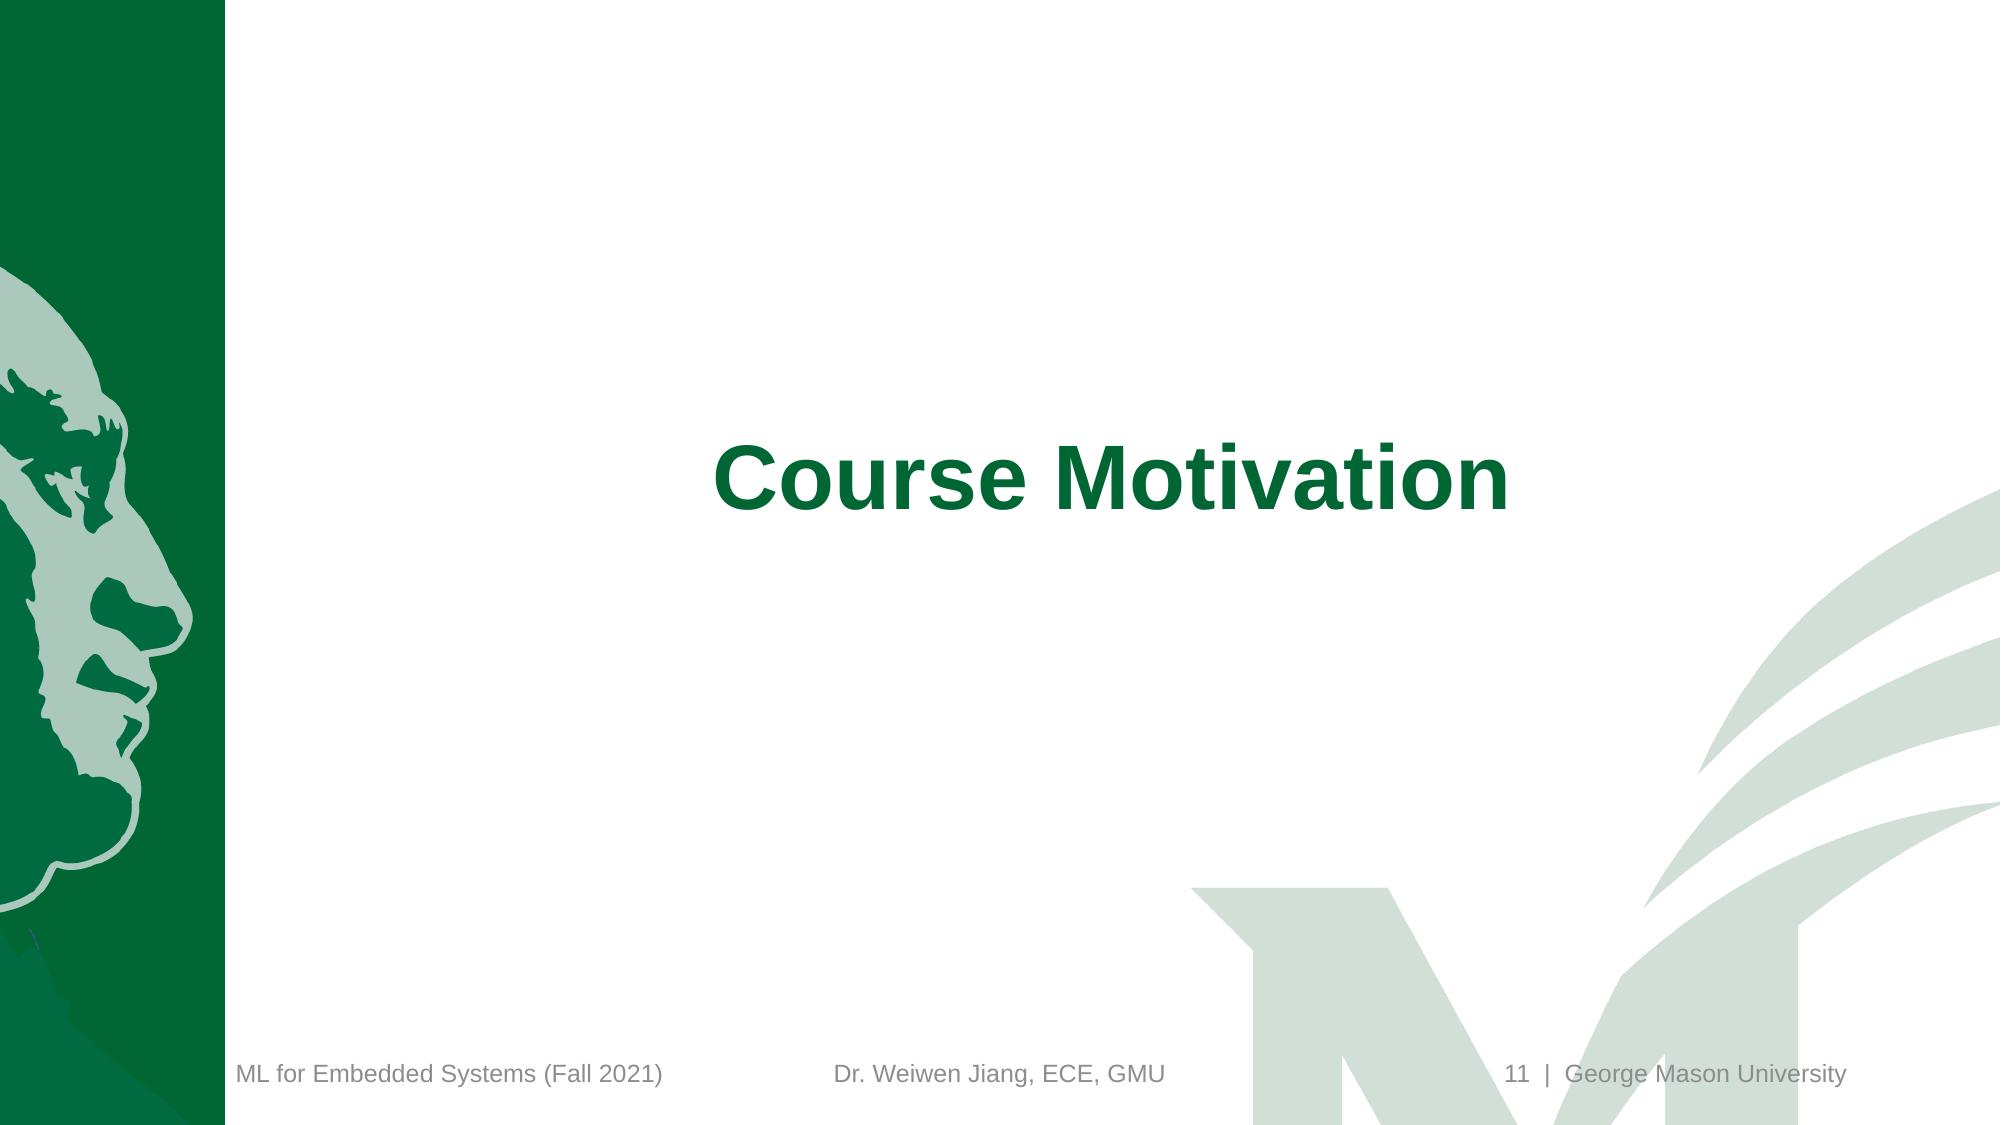

# Course Motivation
11  |  George Mason University